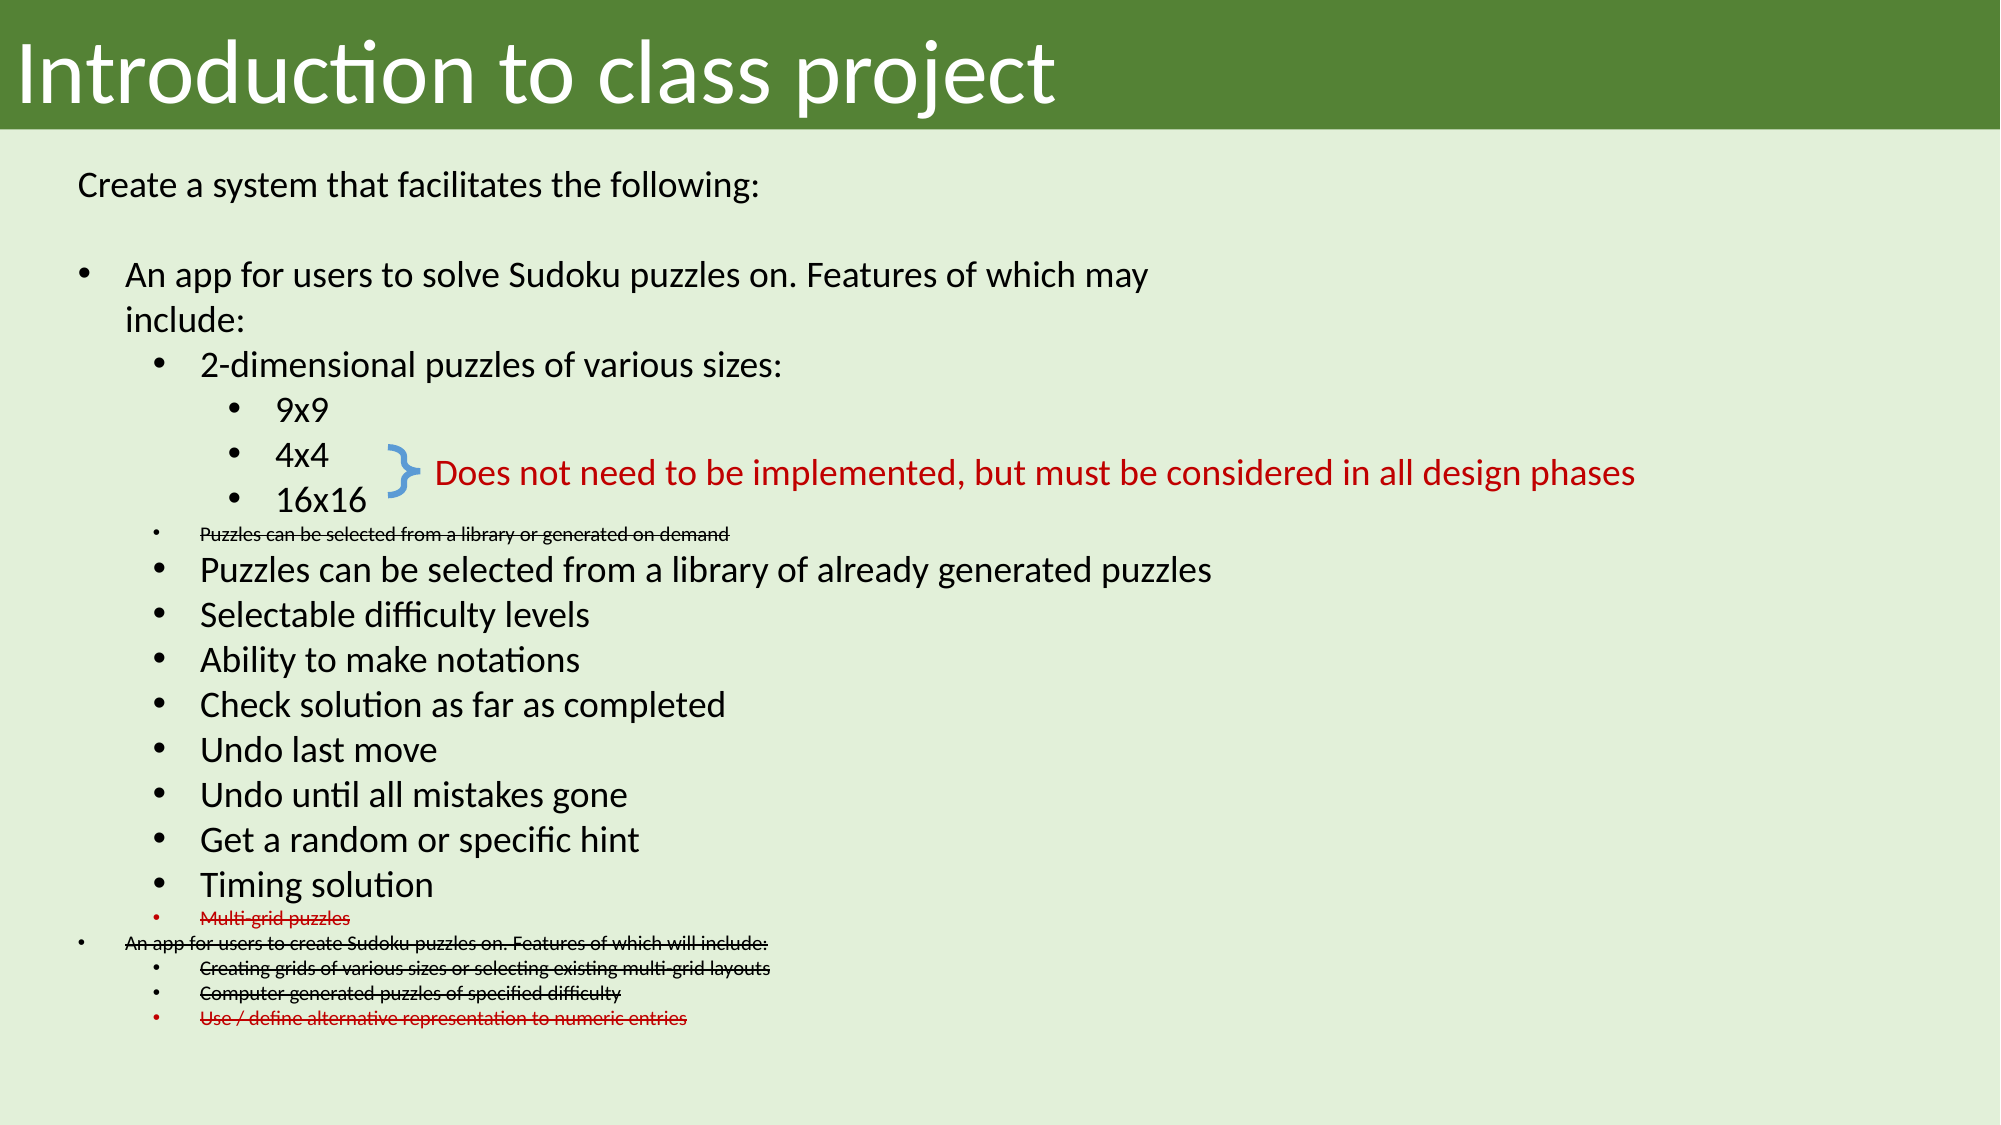

Introduction to class project
Create a system that facilitates the following:

An app for users to solve Sudoku puzzles on. Features of which may include:
2-dimensional puzzles of various sizes:
9x9
4x4
16x16
Puzzles can be selected from a library or generated on demand
Puzzles can be selected from a library of already generated puzzles
Selectable difficulty levels
Ability to make notations
Check solution as far as completed
Undo last move
Undo until all mistakes gone
Get a random or specific hint
Timing solution
Multi-grid puzzles
An app for users to create Sudoku puzzles on. Features of which will include:
Creating grids of various sizes or selecting existing multi-grid layouts
Computer generated puzzles of specified difficulty
Use / define alternative representation to numeric entries
Does not need to be implemented, but must be considered in all design phases